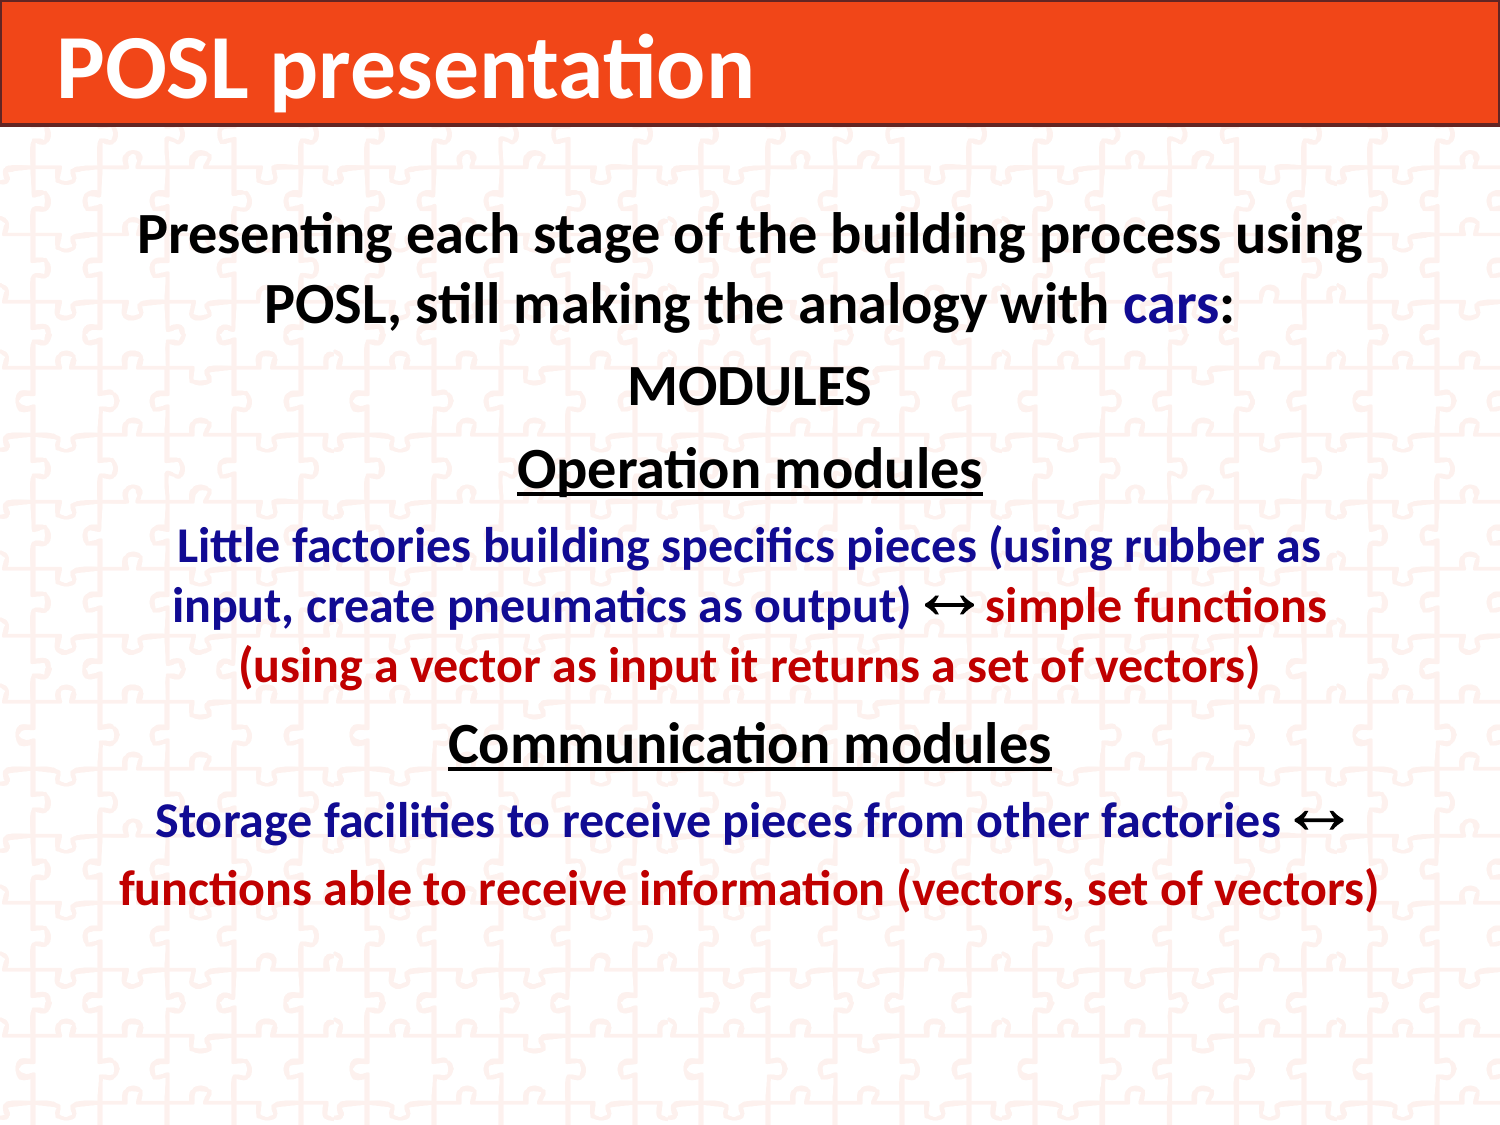

POSL presentation
Presenting each stage of the building process using POSL, still making the analogy with cars:
MODULES
Operation modules
Little factories building specifics pieces (using rubber as input, create pneumatics as output) ↔ simple functions (using a vector as input it returns a set of vectors)
Communication modules
Storage facilities to receive pieces from other factories ↔ functions able to receive information (vectors, set of vectors)